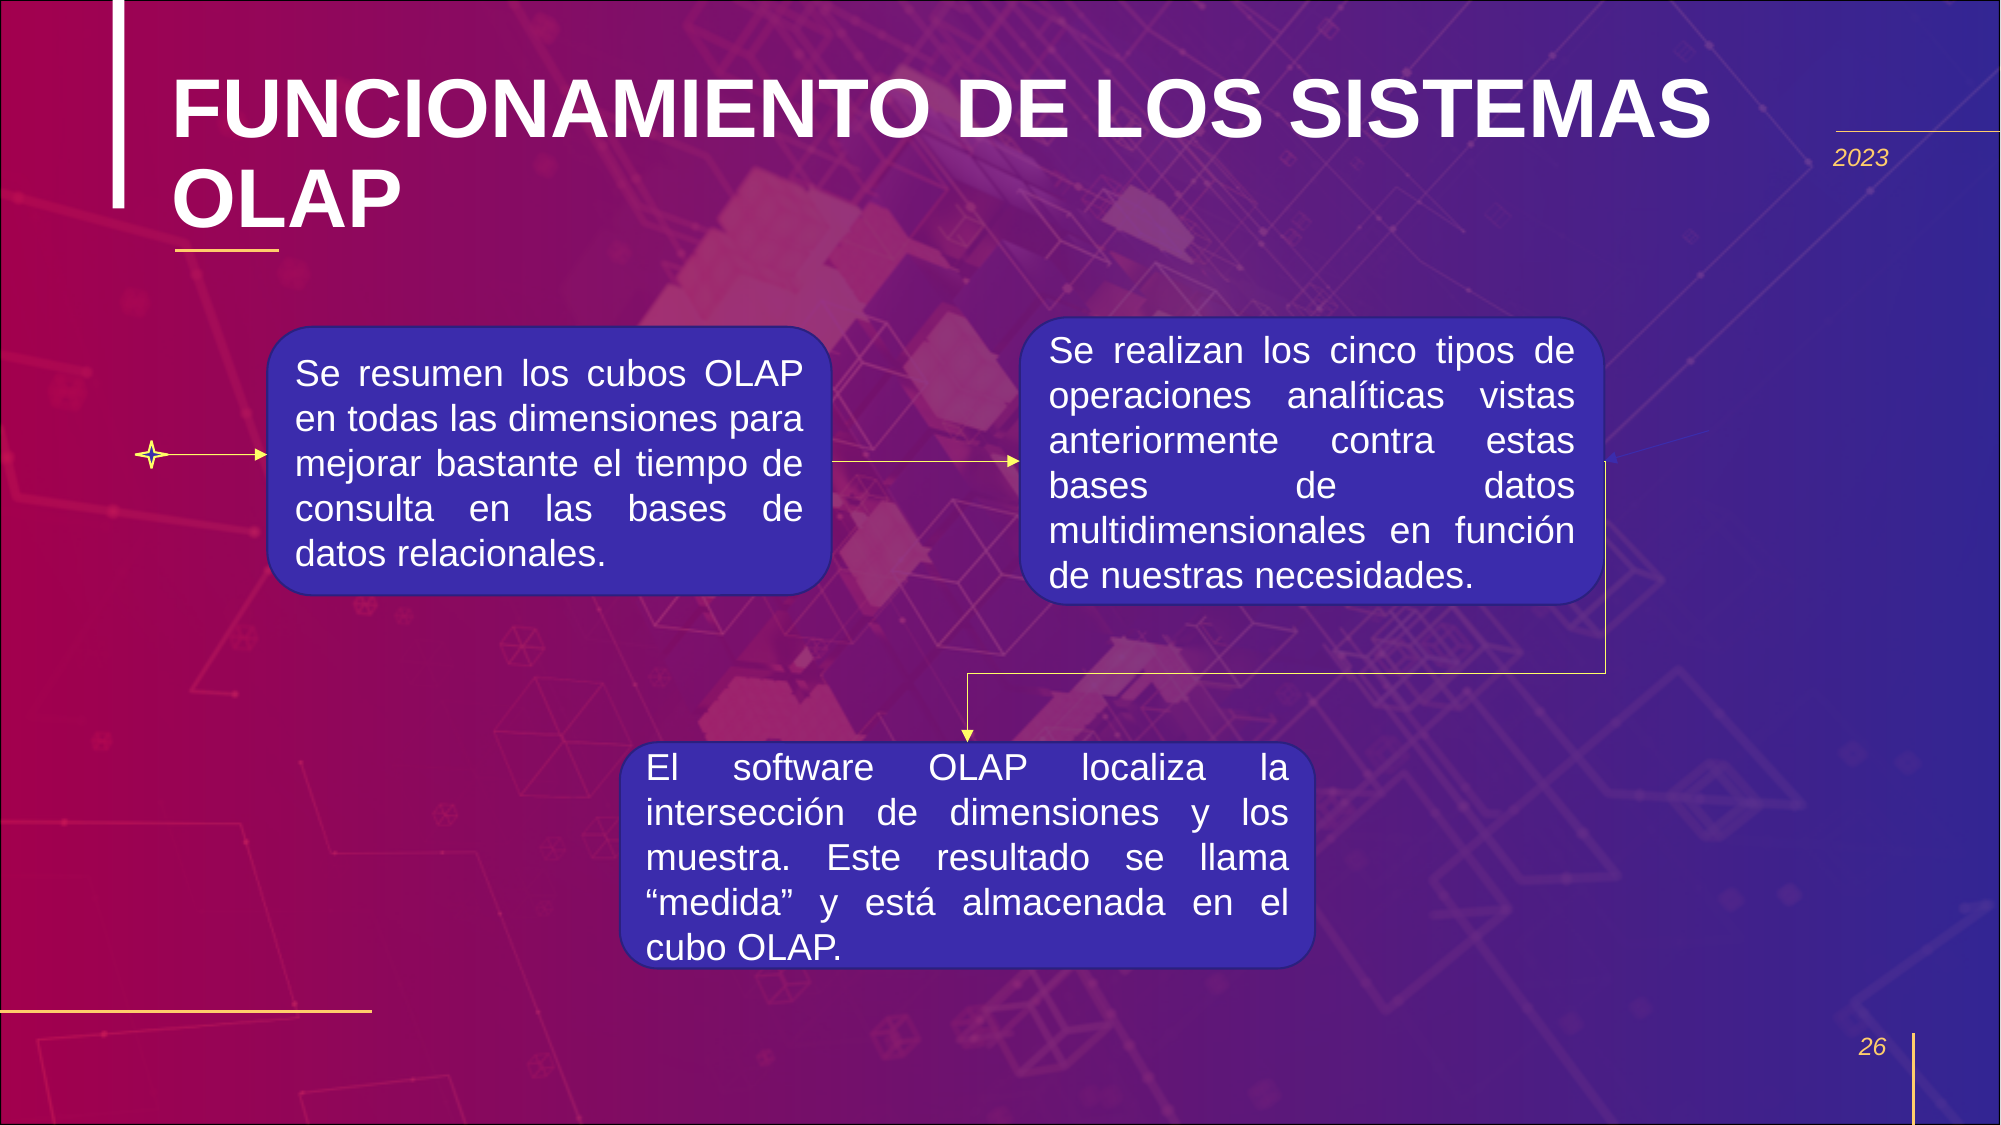

# FUNCIONAMIENTO DE LOS SISTEMAS OLAP
2023
Se realizan los cinco tipos de operaciones analíticas vistas anteriormente contra estas bases de datos multidimensionales en función de nuestras necesidades.
Se resumen los cubos OLAP en todas las dimensiones para mejorar bastante el tiempo de consulta en las bases de datos relacionales.

El software OLAP localiza la intersección de dimensiones y los muestra. Este resultado se llama “medida” y está almacenada en el cubo OLAP.
26